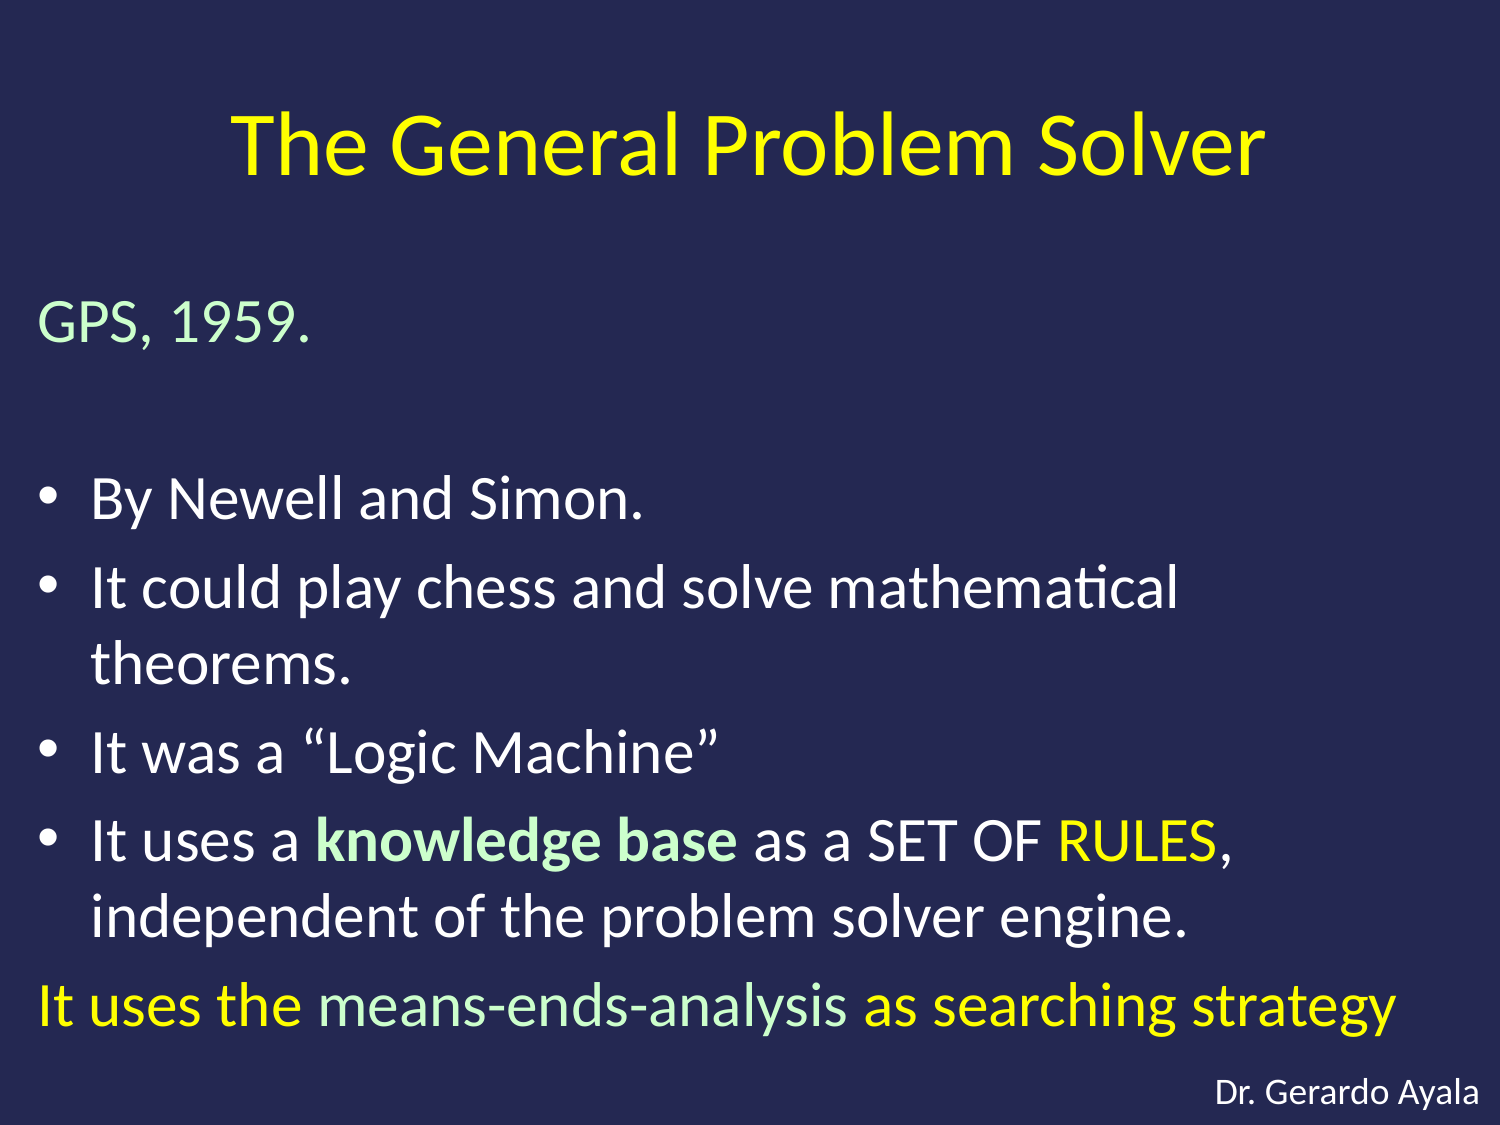

# The General Problem Solver

GPS, 1959.

By Newell and Simon.
It could play chess and solve mathematical theorems.
It was a “Logic Machine”
It uses a knowledge base as a SET OF RULES, independent of the problem solver engine.
It uses the means-ends-analysis as searching strategy
Dr. Gerardo Ayala